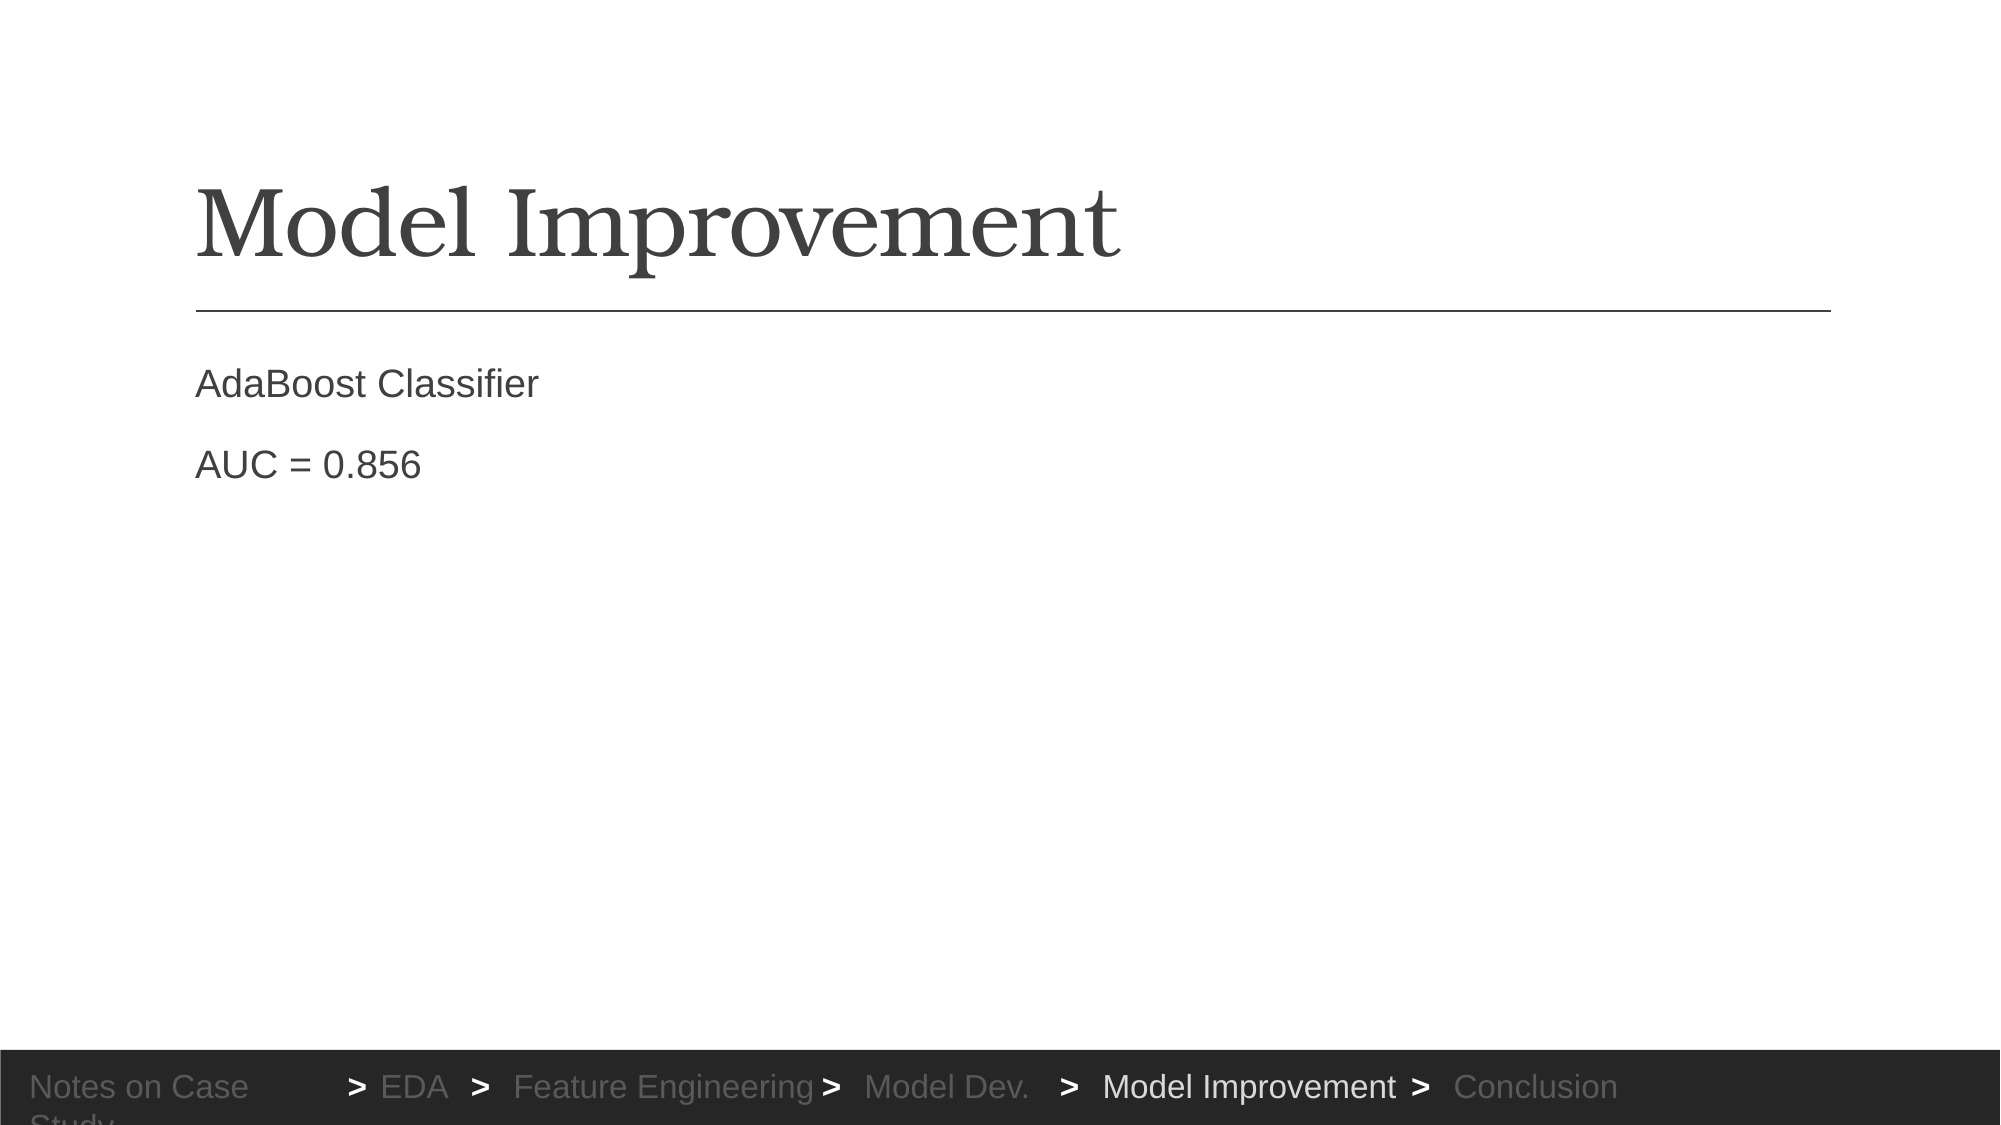

# Model Improvement
AdaBoost Classifier
AUC = 0.856
Notes on Case Study
>
EDA
>
Feature Engineering
>
Model Dev.
>
Model Improvement
>
Conclusion